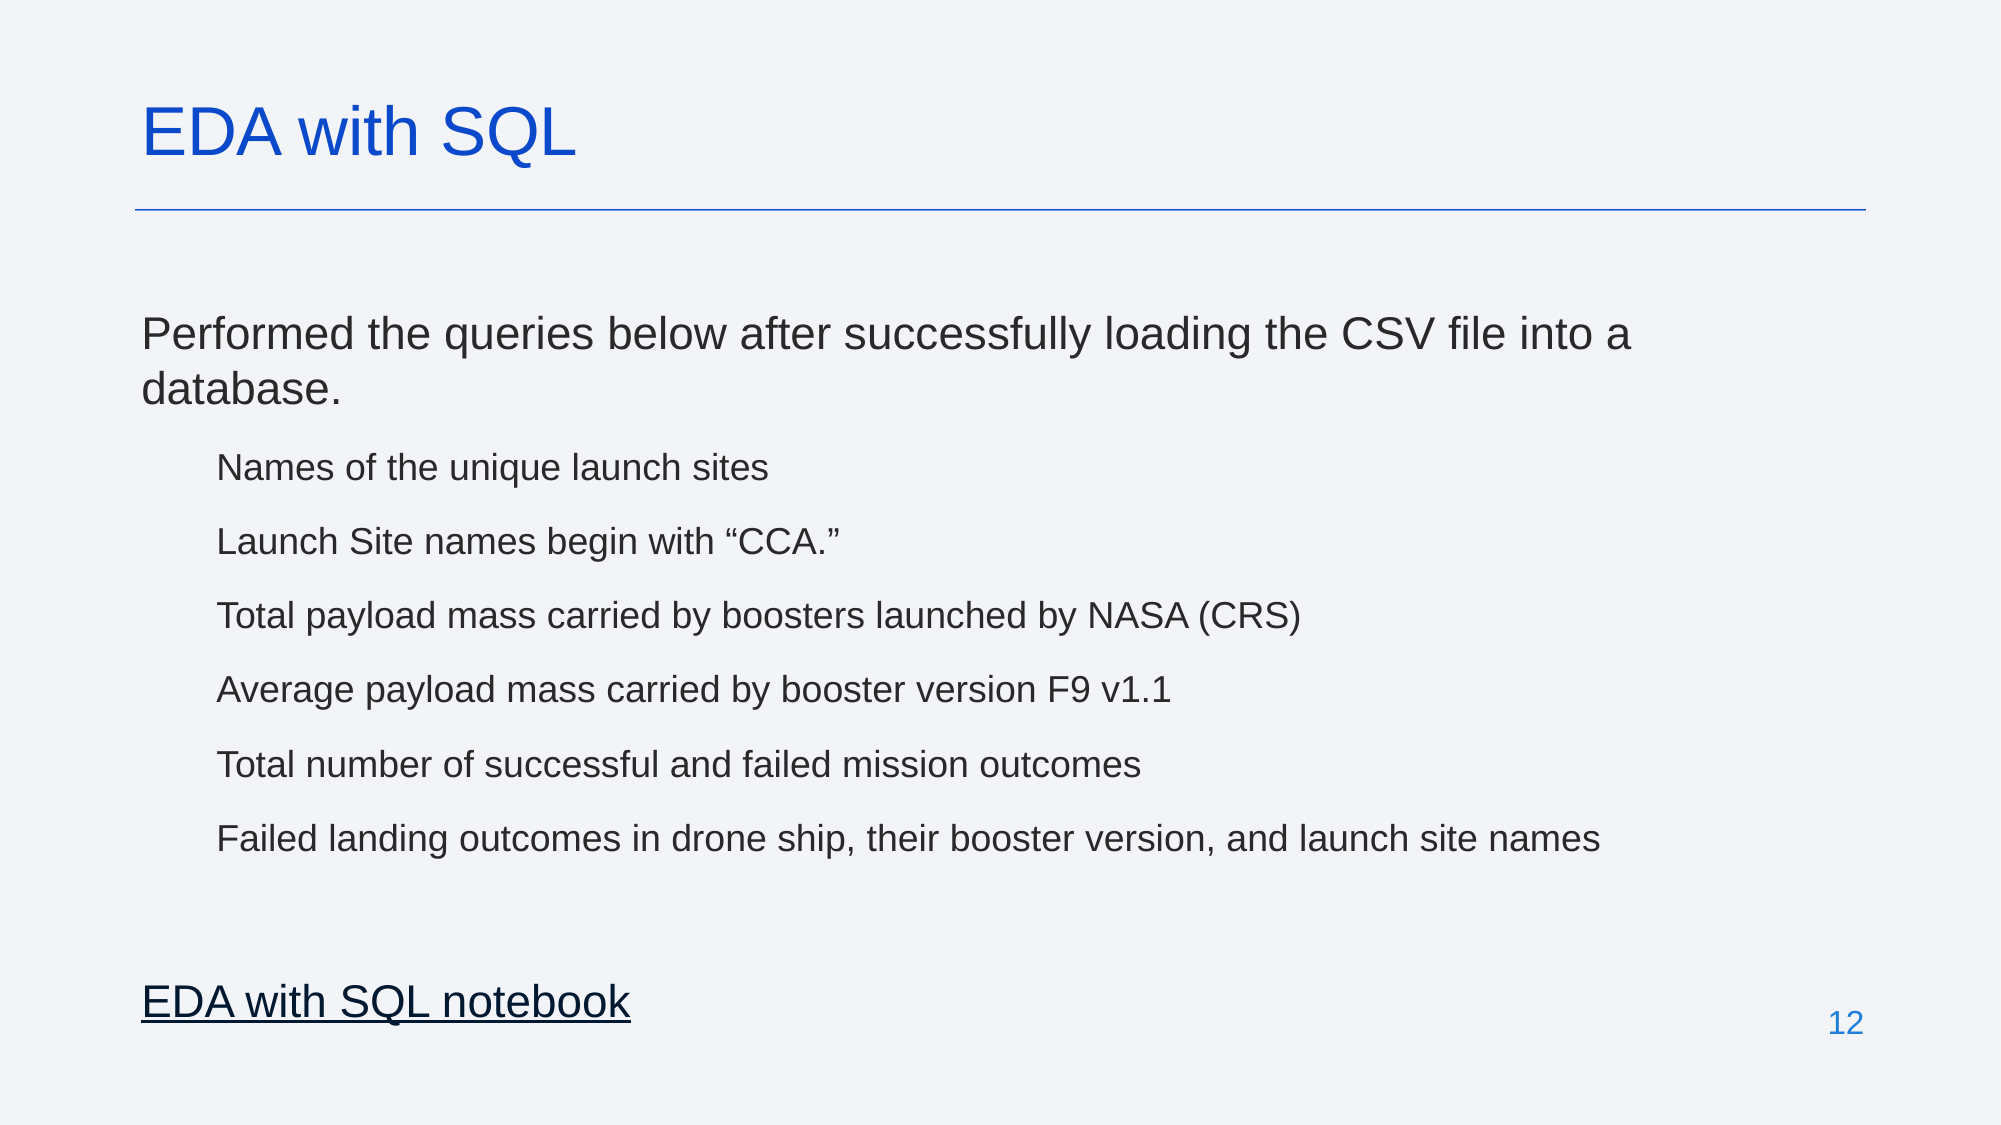

EDA with SQL
Performed the queries below after successfully loading the CSV file into a database.
Names of the unique launch sites
Launch Site names begin with “CCA.”
Total payload mass carried by boosters launched by NASA (CRS)
Average payload mass carried by booster version F9 v1.1
Total number of successful and failed mission outcomes
Failed landing outcomes in drone ship, their booster version, and launch site names

EDA with SQL notebook

12